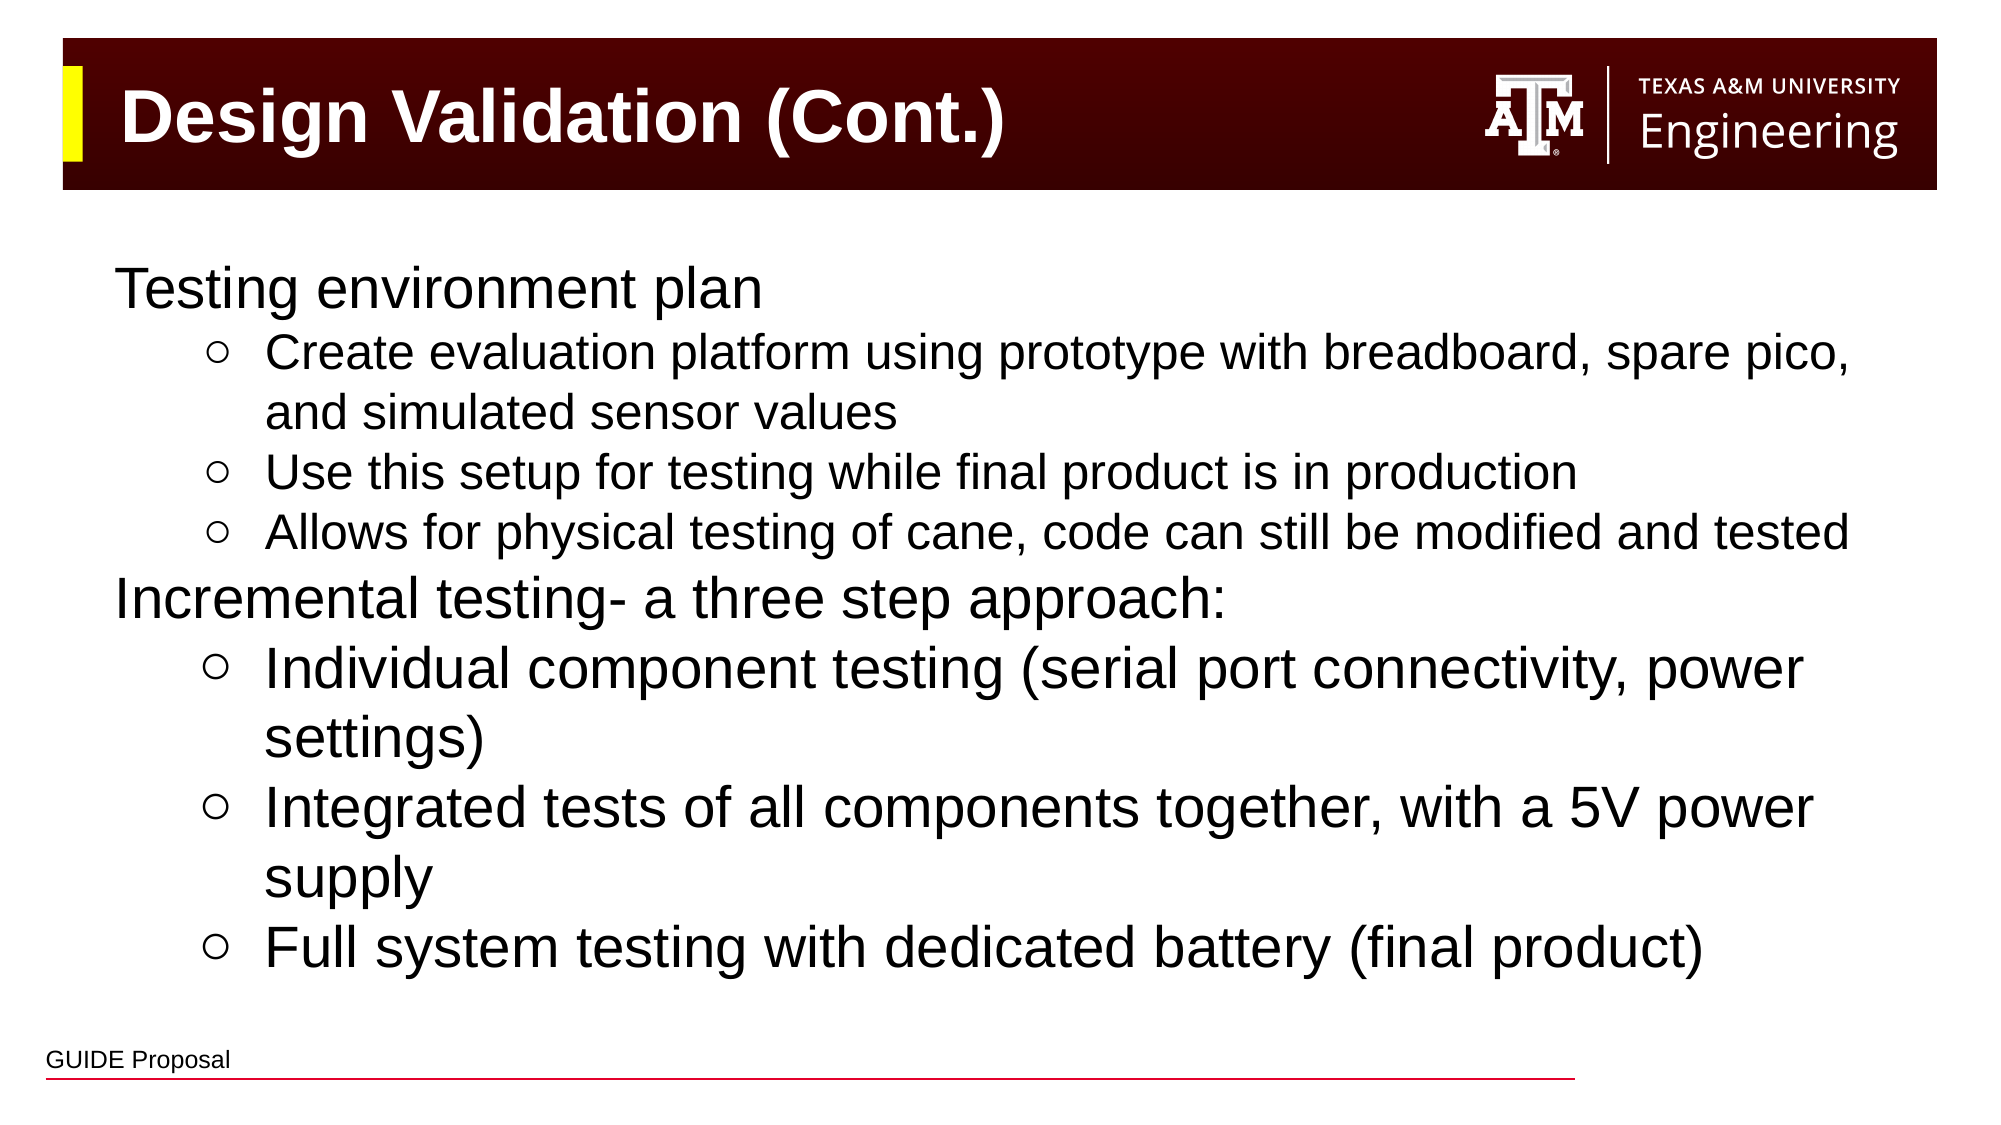

# Design Validation (Cont.)
Testing environment plan
Create evaluation platform using prototype with breadboard, spare pico, and simulated sensor values
Use this setup for testing while final product is in production
Allows for physical testing of cane, code can still be modified and tested
Incremental testing- a three step approach:
Individual component testing (serial port connectivity, power settings)
Integrated tests of all components together, with a 5V power supply
Full system testing with dedicated battery (final product)